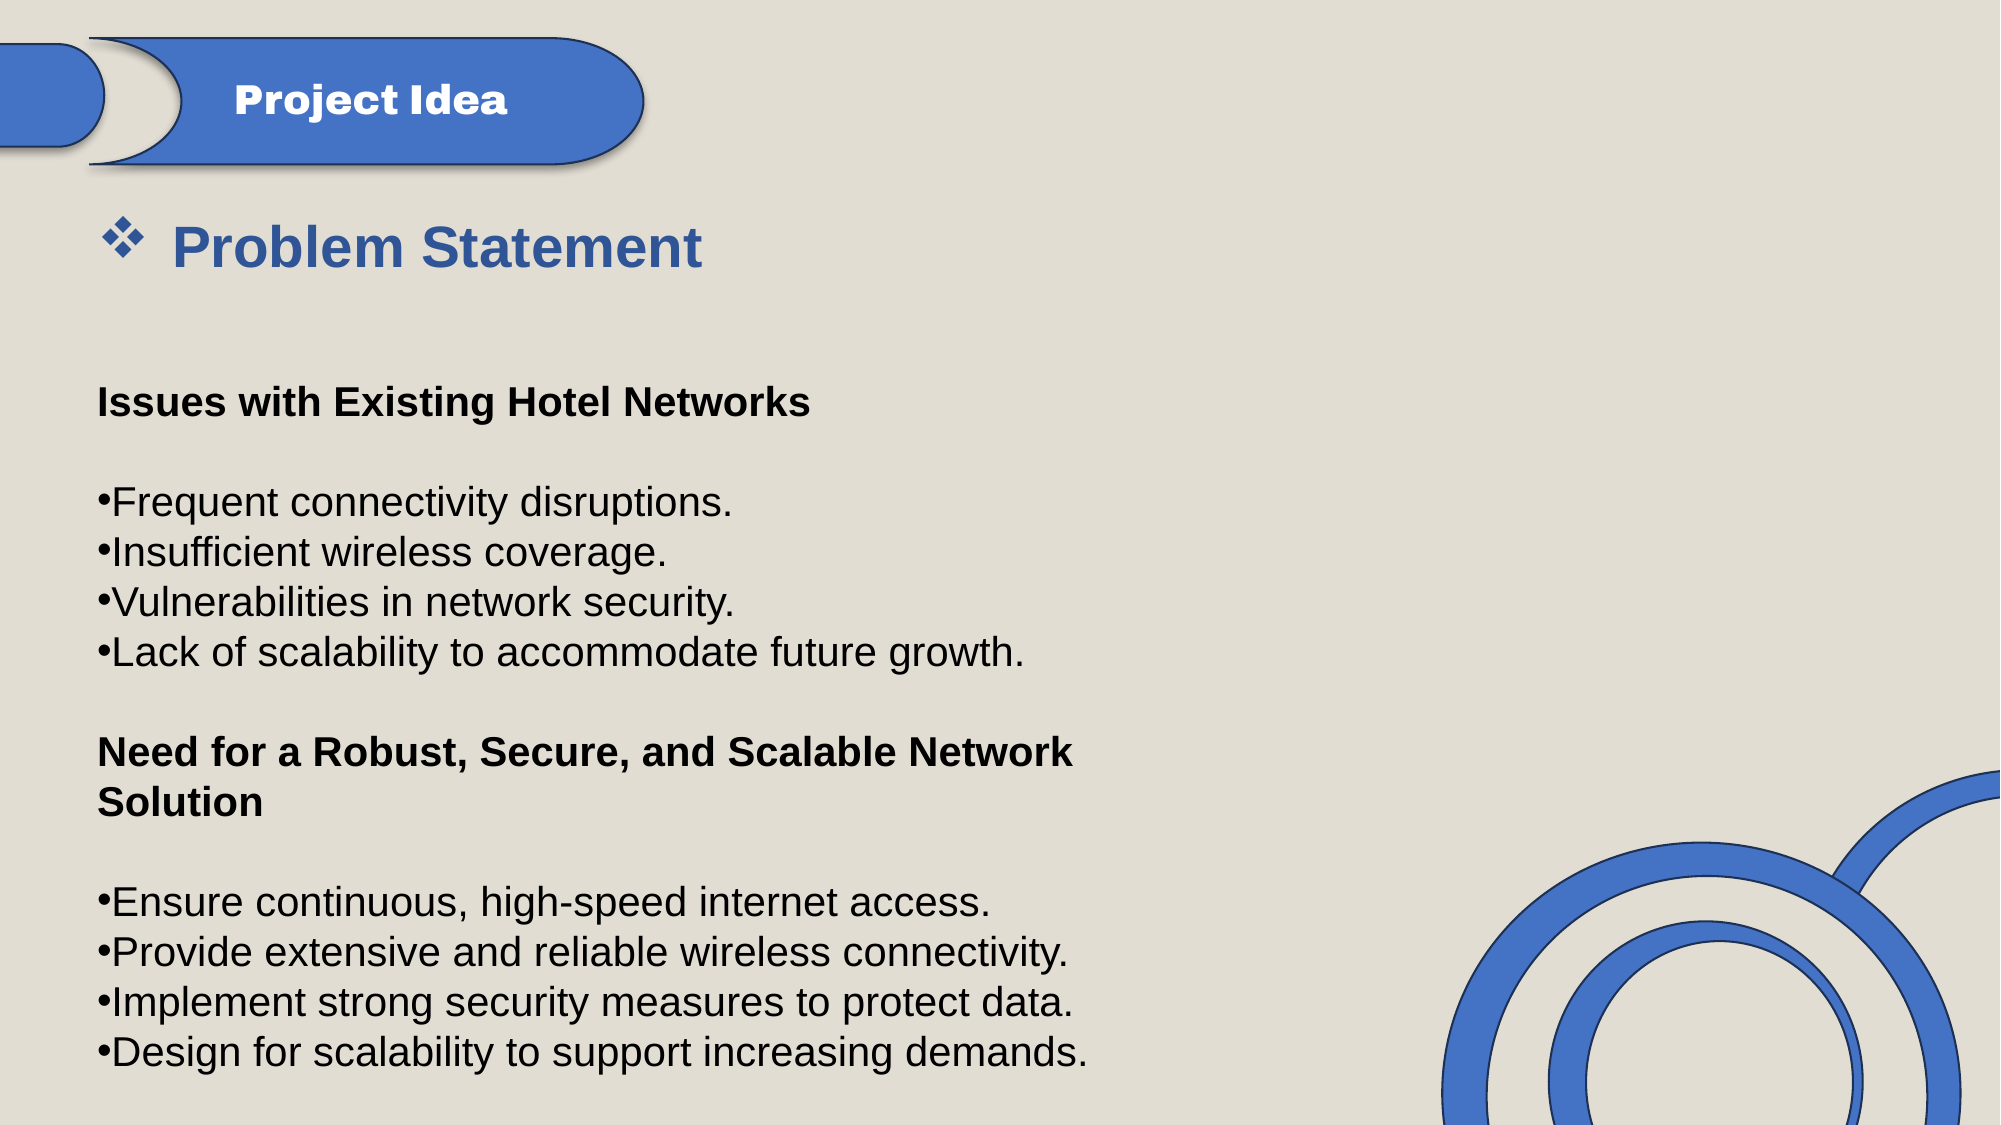

Project Idea
Problem Statement

Issues with Existing Hotel Networks

Frequent connectivity disruptions.
Insufficient wireless coverage.
Vulnerabilities in network security.
Lack of scalability to accommodate future growth.
Need for a Robust, Secure, and Scalable Network Solution

Ensure continuous, high-speed internet access.
Provide extensive and reliable wireless connectivity.
Implement strong security measures to protect data.
Design for scalability to support increasing demands.